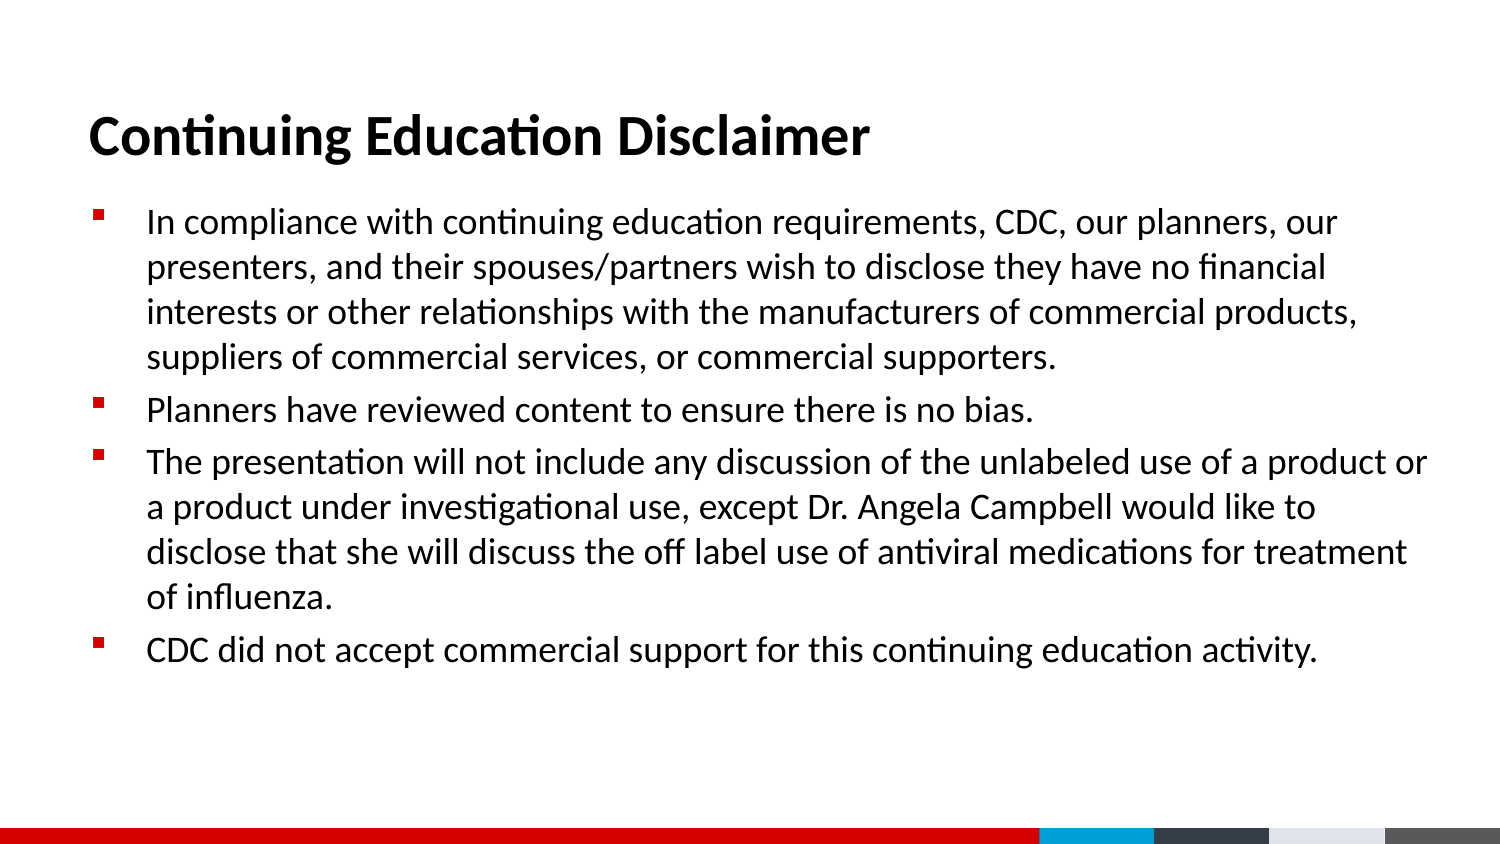

# Continuing Education Disclaimer
In compliance with continuing education requirements, CDC, our planners, our presenters, and their spouses/partners wish to disclose they have no financial interests or other relationships with the manufacturers of commercial products, suppliers of commercial services, or commercial supporters.
Planners have reviewed content to ensure there is no bias.
The presentation will not include any discussion of the unlabeled use of a product or a product under investigational use, except Dr. Angela Campbell would like to disclose that she will discuss the off label use of antiviral medications for treatment of influenza.
CDC did not accept commercial support for this continuing education activity.